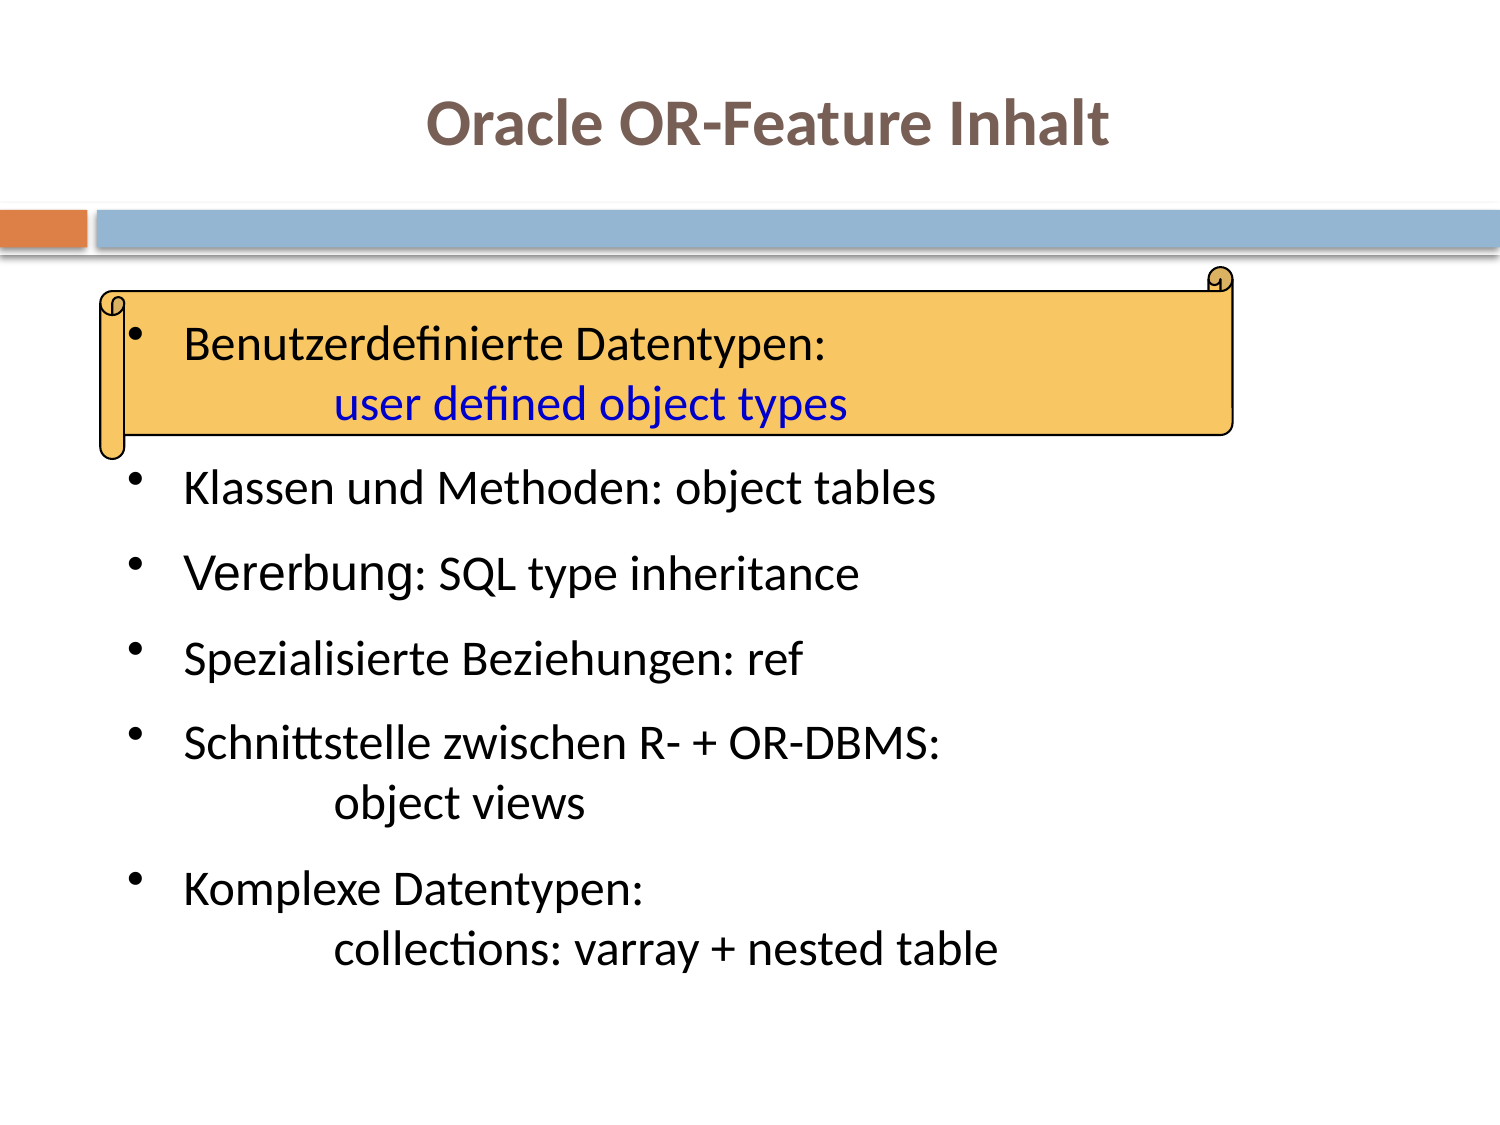

# Oracle OR-Feature Inhalt

Benutzerdefinierte Datentypen:
	user defined object types
Klassen und Methoden: object tables
Vererbung: SQL type inheritance
Spezialisierte Beziehungen: ref
Schnittstelle zwischen R- + OR-DBMS:
	object views
Komplexe Datentypen:
	collections: varray + nested table